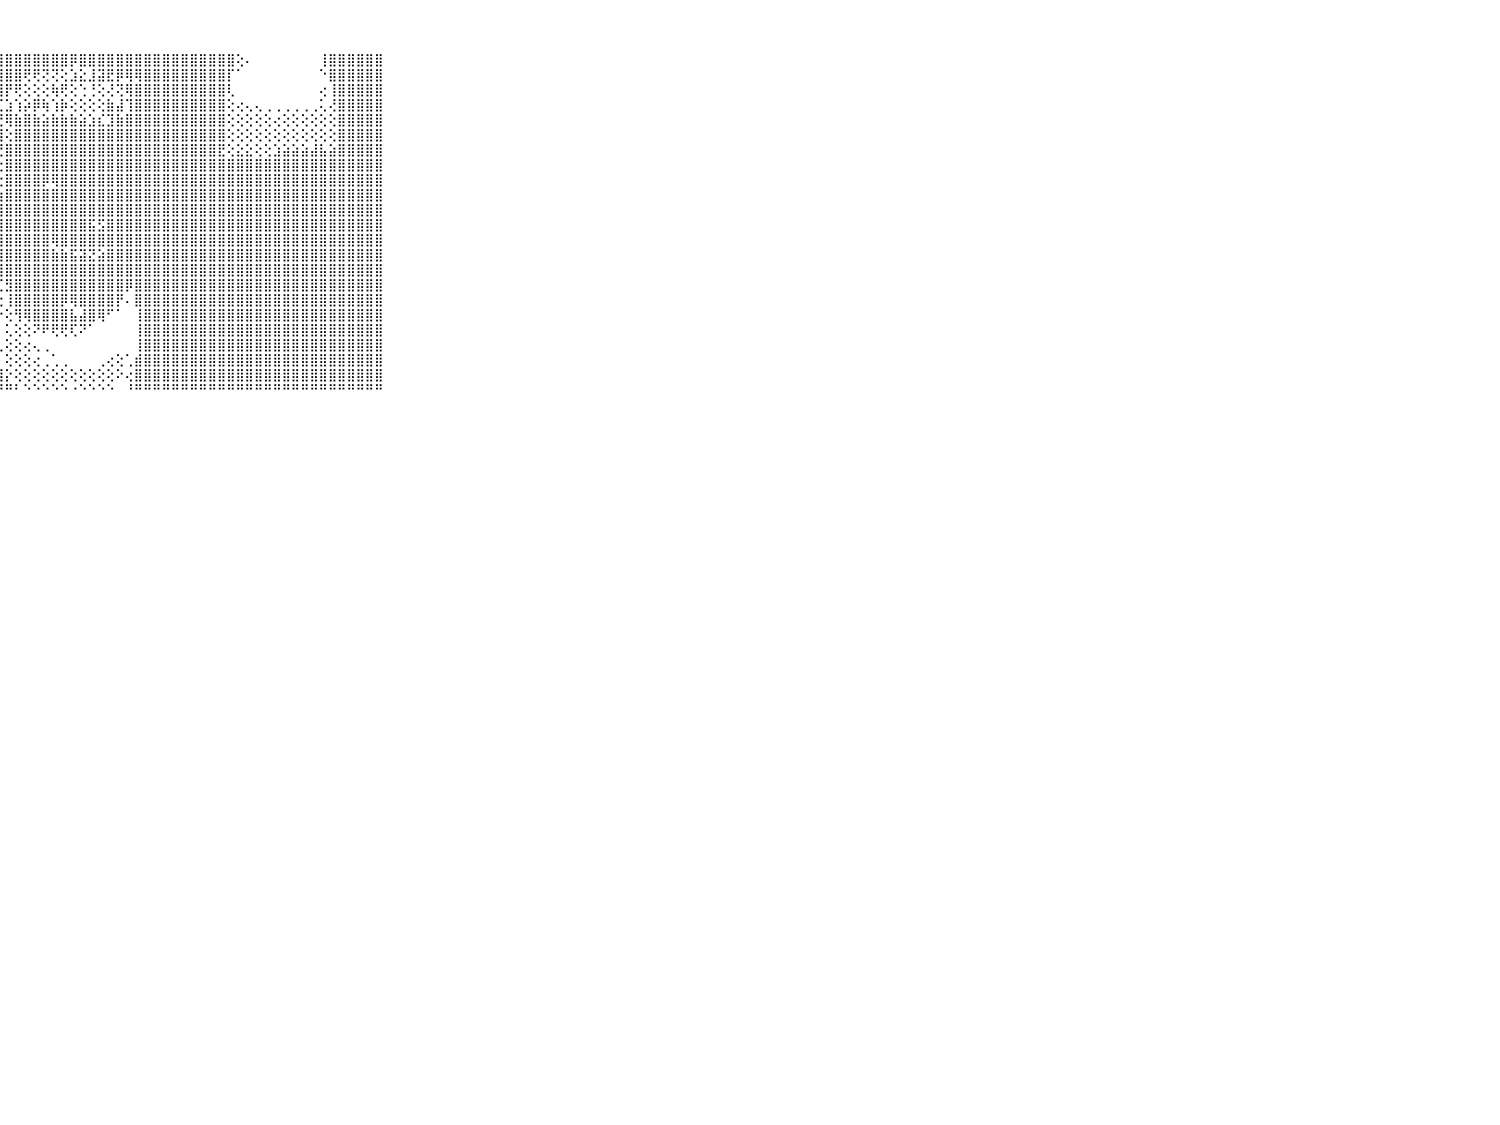

⠀⠀⠀⠀⠀⠀⠀⠀⠀⠀⠀⣿⣿⣿⣿⣿⣿⣿⣿⣿⣿⣿⣿⣿⣿⣿⣿⣿⣿⣿⣿⣿⣿⣿⣿⡿⣿⣿⣿⣿⣿⣿⣿⣿⣿⣿⣿⣿⣿⣿⣿⣿⣿⢕⠄⠀⠀⠀⠀⠀⠀⠀⢸⣿⣿⣿⣿⣿⣿⠀⠀⠀⠀⠀⠀⠀⠀⠀⠀⠀⠀
⠀⠀⠀⠀⠀⠀⠀⠀⠀⠀⠀⣿⣿⣿⣿⣿⣿⣿⣿⣿⣿⣿⣿⣿⣿⣿⣿⣿⣿⣿⢟⢟⢝⢝⢕⣱⣕⣸⣽⣟⡿⢿⢿⣿⣿⣿⣿⣿⣿⣿⣿⣿⡏⠁⠀⠀⠀⠀⠀⠀⠀⠀⠑⣿⣿⣿⣿⣿⣿⠀⠀⠀⠀⠀⠀⠀⠀⠀⠀⠀⠀
⠀⠀⠀⠀⠀⠀⠀⠀⠀⠀⠀⣿⣿⣿⣿⣿⣿⣿⣿⣿⣿⣿⣿⣿⣿⣿⣿⣿⡟⢟⢕⢕⢕⢷⢟⢕⢑⢘⢕⢜⢝⢿⣿⣿⣿⣿⣿⣿⣿⣿⣿⣿⢇⠀⠀⠀⠀⠀⠀⠀⠀⠀⢔⢸⣿⣿⣿⣿⣿⠀⠀⠀⠀⠀⠀⠀⠀⠀⠀⠀⠀
⠀⠀⠀⠀⠀⠀⠀⠀⠀⠀⠀⣿⣿⣿⣿⣿⣿⣿⣿⣿⣿⣿⣿⣿⣿⣿⣿⢏⣱⢱⡵⡿⢷⢱⡷⢕⢕⢕⢕⣷⣼⢹⣿⣿⣿⣿⣿⣿⣿⣿⣿⣿⢕⢔⢄⢄⢀⢀⢀⢀⢀⢀⢅⢜⣿⣿⣿⣿⣿⠀⠀⠀⠀⠀⠀⠀⠀⠀⠀⠀⠀
⠀⠀⠀⠀⠀⠀⠀⠀⠀⠀⠀⣿⣿⣿⣿⣿⣿⣿⣿⣿⣿⣿⣿⣿⣿⣿⣿⢜⢿⣷⣿⣷⣵⣷⣷⣷⣵⣱⣎⣹⣷⣿⣿⣿⣿⣿⣿⣿⣿⣿⣿⣿⢕⢕⢕⢕⢕⢔⢕⢕⢕⢕⢕⢕⣿⣿⣿⣿⣿⠀⠀⠀⠀⠀⠀⠀⠀⠀⠀⠀⠀
⠀⠀⠀⠀⠀⠀⠀⠀⠀⠀⠀⣿⣿⣿⣿⣿⣿⣿⣿⣿⣿⣿⣿⣿⣿⣿⡏⢸⢕⣿⣿⣿⣿⣿⣿⣿⣿⣿⣿⣿⣿⣿⣿⣿⣿⣿⣿⣿⣿⣿⣿⣿⢕⢕⢕⢕⢕⢕⢕⢕⢕⢕⢕⢕⣿⣿⣿⣿⣿⠀⠀⠀⠀⠀⠀⠀⠀⠀⠀⠀⠀
⠀⠀⠀⠀⠀⠀⠀⠀⠀⠀⠀⣿⣿⣿⣿⣿⣿⣿⣿⣿⣿⣿⣿⣿⣿⣿⡇⢜⣿⣿⣿⣿⣿⣿⣿⣿⣿⣿⣿⣿⣿⣿⣿⣿⣿⣿⣿⣿⣿⣿⣿⣟⢕⣕⣕⢕⢕⣱⣵⣵⣵⣼⣧⣵⣿⣿⣿⣿⣿⠀⠀⠀⠀⠀⠀⠀⠀⠀⠀⠀⠀
⠀⠀⠀⠀⠀⠀⠀⠀⠀⠀⠀⣿⣿⣿⣿⣿⣿⣿⣿⣿⣿⣿⣿⣿⣿⣿⡕⢕⣿⣿⣿⣿⣿⣿⣿⣿⣿⣿⣿⣿⣿⣿⣿⣿⣿⣿⣿⣿⣿⣿⣿⣿⣿⣿⣿⣿⣿⣿⣿⣿⣿⣿⣿⣿⣿⣿⣿⣿⣿⠀⠀⠀⠀⠀⠀⠀⠀⠀⠀⠀⠀
⠀⠀⠀⠀⠀⠀⠀⠀⠀⠀⠀⣿⣿⣿⣿⣿⣿⣿⣿⣿⣿⣿⣿⣿⣿⣿⡇⢕⣿⣿⣿⣿⡿⢿⣿⣿⣿⣿⣿⣿⣿⣿⣿⣿⣿⣿⣿⣿⣿⣿⣿⣿⣿⣿⣿⣿⣿⣿⣿⣿⣿⣿⣿⣿⣿⣿⣿⣿⣿⠀⠀⠀⠀⠀⠀⠀⠀⠀⠀⠀⠀
⠀⠀⠀⠀⠀⠀⠀⠀⠀⠀⠀⣿⣿⣿⣿⣿⣿⣿⣿⣿⣿⣿⣿⣿⣿⣿⣷⣵⣿⣿⣿⣿⣿⣿⣿⣿⣿⣿⣿⣿⣿⣿⣿⣿⣿⣿⣿⣿⣿⣿⣿⣿⣿⣿⣿⣿⣿⣿⣿⣿⣿⣿⣿⣿⣿⣿⣿⣿⣿⠀⠀⠀⠀⠀⠀⠀⠀⠀⠀⠀⠀
⠀⠀⠀⠀⠀⠀⠀⠀⠀⠀⠀⣿⣿⣿⣿⣿⣿⣿⣿⣿⣿⣿⣿⣿⣿⣿⣿⣿⣿⣿⣿⣿⣿⣿⣿⣿⣿⣿⣿⣿⣿⣿⣿⣿⣿⣿⣿⣿⣿⣿⣿⣿⣿⣿⣿⣿⣿⣿⣿⣿⣿⣿⣿⣿⣿⣿⣿⣿⣿⠀⠀⠀⠀⠀⠀⠀⠀⠀⠀⠀⠀
⠀⠀⠀⠀⠀⠀⠀⠀⠀⠀⠀⣿⣿⣿⣿⣿⣿⣿⣿⣿⣿⣿⣿⣿⣿⣿⣿⣿⣿⣿⣿⣿⣿⣿⣿⣿⣿⣯⣫⣿⣿⣿⣿⣿⣿⣿⣿⣿⣿⣿⣿⣿⣿⣿⣿⣿⣿⣿⣿⣿⣿⣿⣿⣿⣿⣿⣿⣿⣿⠀⠀⠀⠀⠀⠀⠀⠀⠀⠀⠀⠀
⠀⠀⠀⠀⠀⠀⠀⠀⠀⠀⠀⣿⣿⣿⣿⣿⣿⣿⣿⣿⣿⣿⣿⣿⣿⣿⣿⣿⣿⣿⣿⣿⣿⢿⣿⣿⣿⣿⣿⣿⣿⣿⣿⣿⣿⣿⣿⣿⣿⣿⣿⣿⣿⣿⣿⣿⣿⣿⣿⣿⣿⣿⣿⣿⣿⣿⣿⣿⣿⠀⠀⠀⠀⠀⠀⠀⠀⠀⠀⠀⠀
⠀⠀⠀⠀⠀⠀⠀⠀⠀⠀⠀⣿⣿⣿⣿⣿⣿⣿⣿⣿⣿⣿⣿⣿⣿⣿⣿⣿⣿⣿⣿⣿⣿⣷⣷⣯⣽⣝⣵⣿⣿⣿⣿⣿⣿⣿⣿⣿⣿⣿⣿⣿⣿⣿⣿⣿⣿⣿⣿⣿⣿⣿⣿⣿⣿⣿⣿⣿⣿⠀⠀⠀⠀⠀⠀⠀⠀⠀⠀⠀⠀
⠀⠀⠀⠀⠀⠀⠀⠀⠀⠀⠀⣿⣿⣿⣿⣿⣿⣿⣿⣿⣿⣿⣿⣿⣿⣿⣿⣿⣿⣿⣿⣿⣿⣿⣿⣿⣿⣿⣿⣿⣿⣿⣿⣿⣿⣿⣿⣿⣿⣿⣿⣿⣿⣿⣿⣿⣿⣿⣿⣿⣿⣿⣿⣿⣿⣿⣿⣿⣿⠀⠀⠀⠀⠀⠀⠀⠀⠀⠀⠀⠀
⠀⠀⠀⠀⠀⠀⠀⠀⠀⠀⠀⣿⣿⣿⣿⣿⣿⣿⣿⣿⣿⣿⣿⣿⣿⣿⣿⢏⣻⣿⣿⣿⣿⣿⣿⣿⣿⣿⣿⣿⣿⡿⣿⣿⣿⣿⣿⣿⣿⣿⣿⣿⣿⣿⣿⣿⣿⣿⣿⣿⣿⣿⣿⣿⣿⣿⣿⣿⣿⠀⠀⠀⠀⠀⠀⠀⠀⠀⠀⠀⠀
⠀⠀⠀⠀⠀⠀⠀⠀⠀⠀⠀⣿⣿⣿⣿⣿⣿⣿⣿⣿⣿⣿⣿⣿⣿⣿⣯⢕⢸⣿⣿⣿⣿⣿⡿⢿⣿⣿⣿⣿⡟⠄⣿⣿⣿⣿⣿⣿⣿⣿⣿⣿⣿⣿⣿⣿⣿⣿⣿⣿⣿⣿⣿⣿⣿⣿⣿⣿⣿⠀⠀⠀⠀⠀⠀⠀⠀⠀⠀⠀⠀
⠀⠀⠀⠀⠀⠀⠀⠀⠀⠀⠀⣿⣿⣿⣿⣿⣿⣿⣿⣿⣿⣿⣿⣿⣿⣿⡿⠕⢕⢻⢿⣿⣿⣿⣿⣧⣼⣿⢿⠋⠁⠀⢸⣿⣿⣿⣿⣿⣿⣿⣿⣿⣿⣿⣿⣿⣿⣿⣿⣿⣿⣿⣿⣿⣿⣿⣿⣿⣿⠀⠀⠀⠀⠀⠀⠀⠀⠀⠀⠀⠀
⠀⠀⠀⠀⠀⠀⠀⠀⠀⠀⠀⣿⣿⣿⣿⣿⣿⣿⣿⣿⣿⣿⣿⣿⣿⣿⡇⠁⢅⢕⢕⠝⠟⢟⢟⢏⠝⠁⠀⠀⠀⠀⢸⣿⣿⣿⣿⣿⣿⣿⣿⣿⣿⣿⣿⣿⣿⣿⣿⣿⣿⣿⣿⣿⣿⣿⣿⣿⣿⠀⠀⠀⠀⠀⠀⠀⠀⠀⠀⠀⠀
⠀⠀⠀⠀⠀⠀⠀⠀⠀⠀⠀⣿⣿⣿⣿⣿⣿⣿⣿⣿⣿⣿⣿⣿⣿⣿⣇⢀⢕⢕⢔⢄⢀⠀⠀⠀⠀⠀⠀⠀⠀⠀⢸⣿⣿⣿⣿⣿⣿⣿⣿⣿⣿⣿⣿⣿⣿⣿⣿⣿⣿⣿⣿⣿⣿⣿⣿⣿⣿⠀⠀⠀⠀⠀⠀⠀⠀⠀⠀⠀⠀
⠀⠀⠀⠀⠀⠀⠀⠀⠀⠀⠀⣿⣿⣿⣿⣿⣿⣿⣿⣿⣿⣿⣿⣿⣿⣿⣿⡇⢕⢕⢕⢔⢀⢁⢀⠀⠀⠀⢀⢔⢕⢁⣾⣿⣿⣿⣿⣿⣿⣿⣿⣿⣿⣿⣿⣿⣿⣿⣿⣿⣿⣿⣿⣿⣿⣿⣿⣿⣿⠀⠀⠀⠀⠀⠀⠀⠀⠀⠀⠀⠀
⠀⠀⠀⠀⠀⠀⠀⠀⠀⠀⠀⣿⣿⣿⣿⣿⣿⣿⣿⣿⣿⣿⣿⣿⣿⣿⣿⣿⡕⢕⢕⢕⢕⢕⢕⢕⢕⢕⢕⢕⠕⢔⣿⣿⣿⣿⣿⣿⣿⣿⣿⣿⣿⣿⣿⣿⣿⣿⣿⣿⣿⣿⣿⣿⣿⣿⣿⣿⣿⠀⠀⠀⠀⠀⠀⠀⠀⠀⠀⠀⠀
⠀⠀⠀⠀⠀⠀⠀⠀⠀⠀⠀⠛⠛⠛⠛⠛⠛⠛⠛⠛⠛⠛⠛⠛⠛⠛⠛⠛⠛⠃⠑⠑⠑⠑⠑⠐⠑⠑⠑⠑⠀⠘⠛⠛⠛⠛⠛⠛⠛⠛⠛⠛⠛⠛⠛⠛⠛⠛⠛⠛⠛⠛⠛⠛⠛⠛⠛⠛⠛⠀⠀⠀⠀⠀⠀⠀⠀⠀⠀⠀⠀